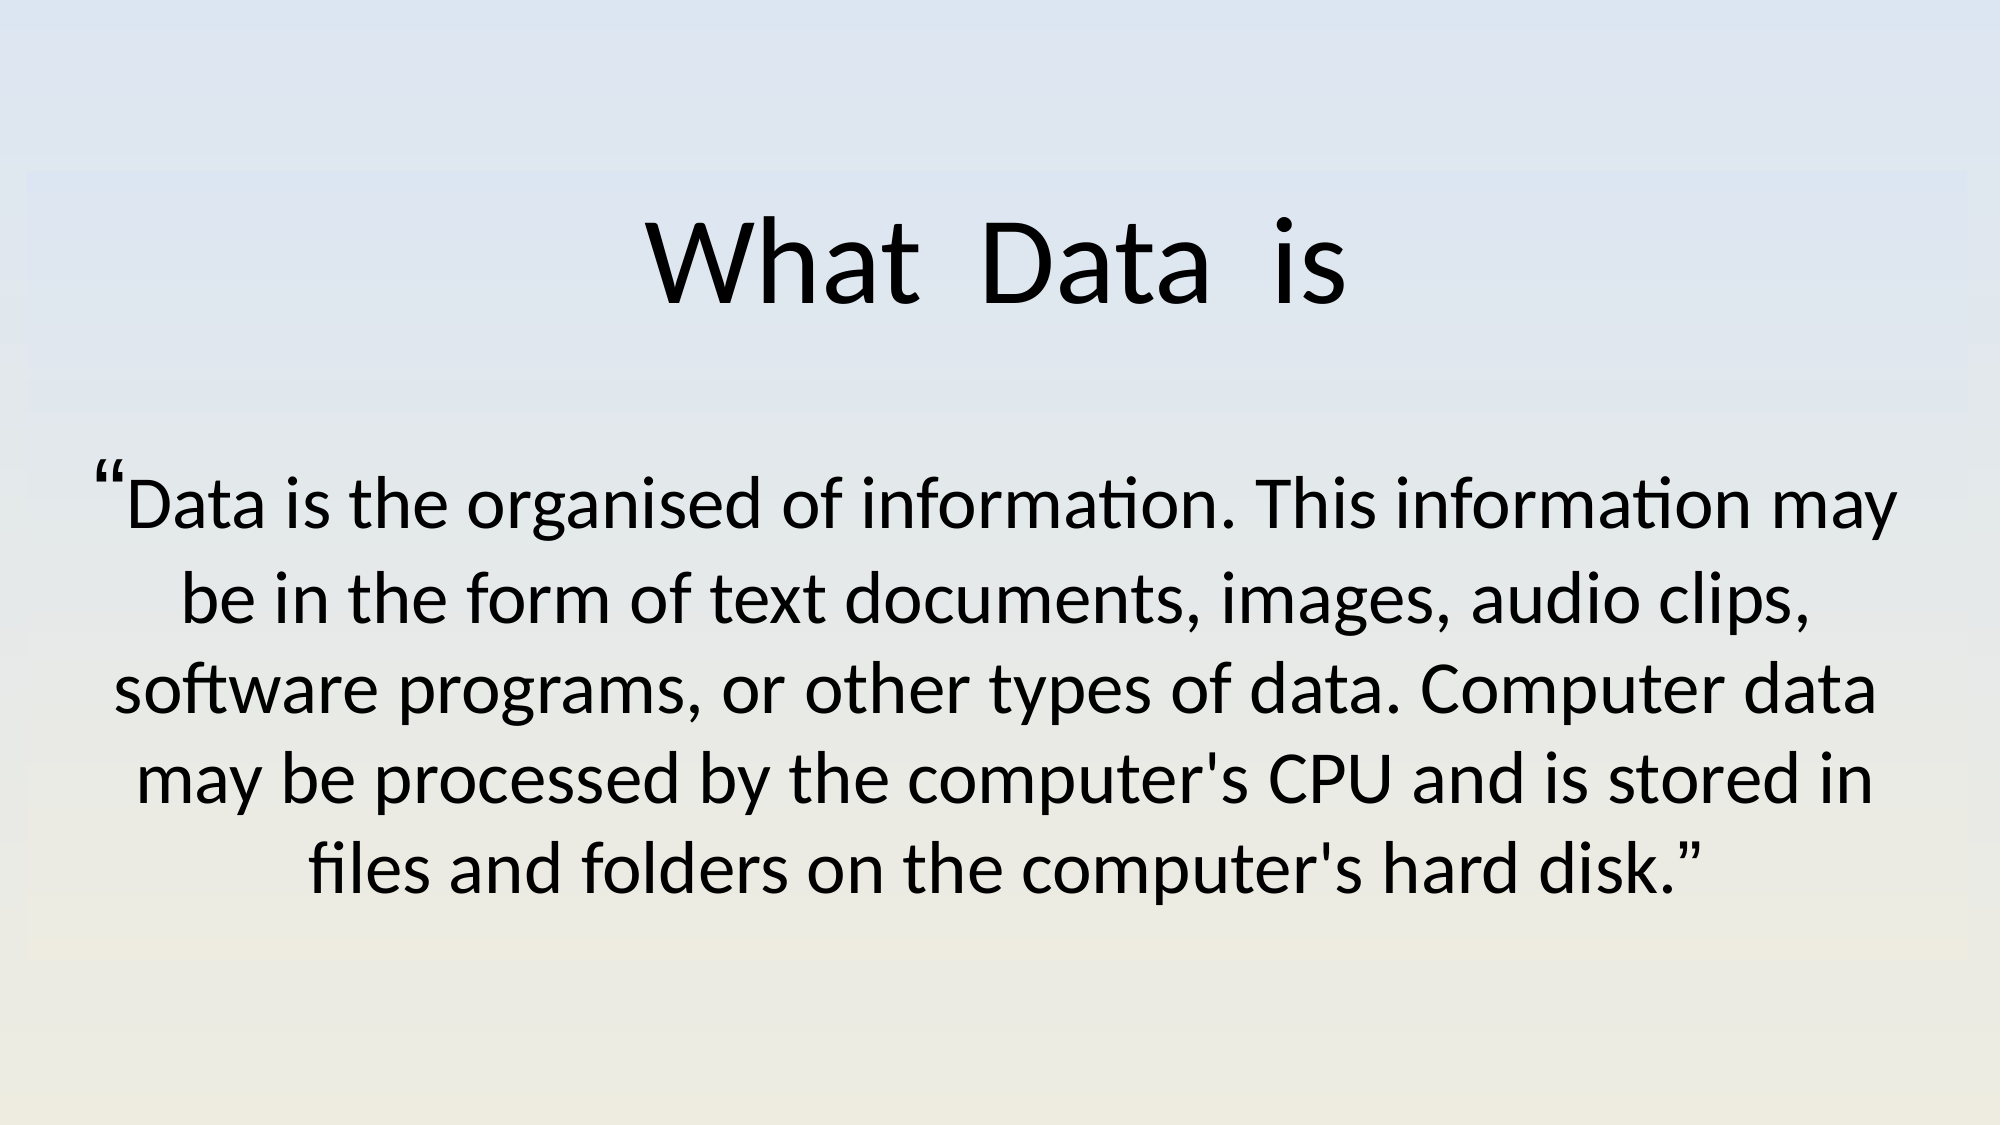

What  Data  is

“Data is the organised of information. This information may
 be in the form of text documents, images, audio clips,
software programs, or other types of data. Computer data
 may be processed by the computer's CPU and is stored in
 files and folders on the computer's hard disk.”